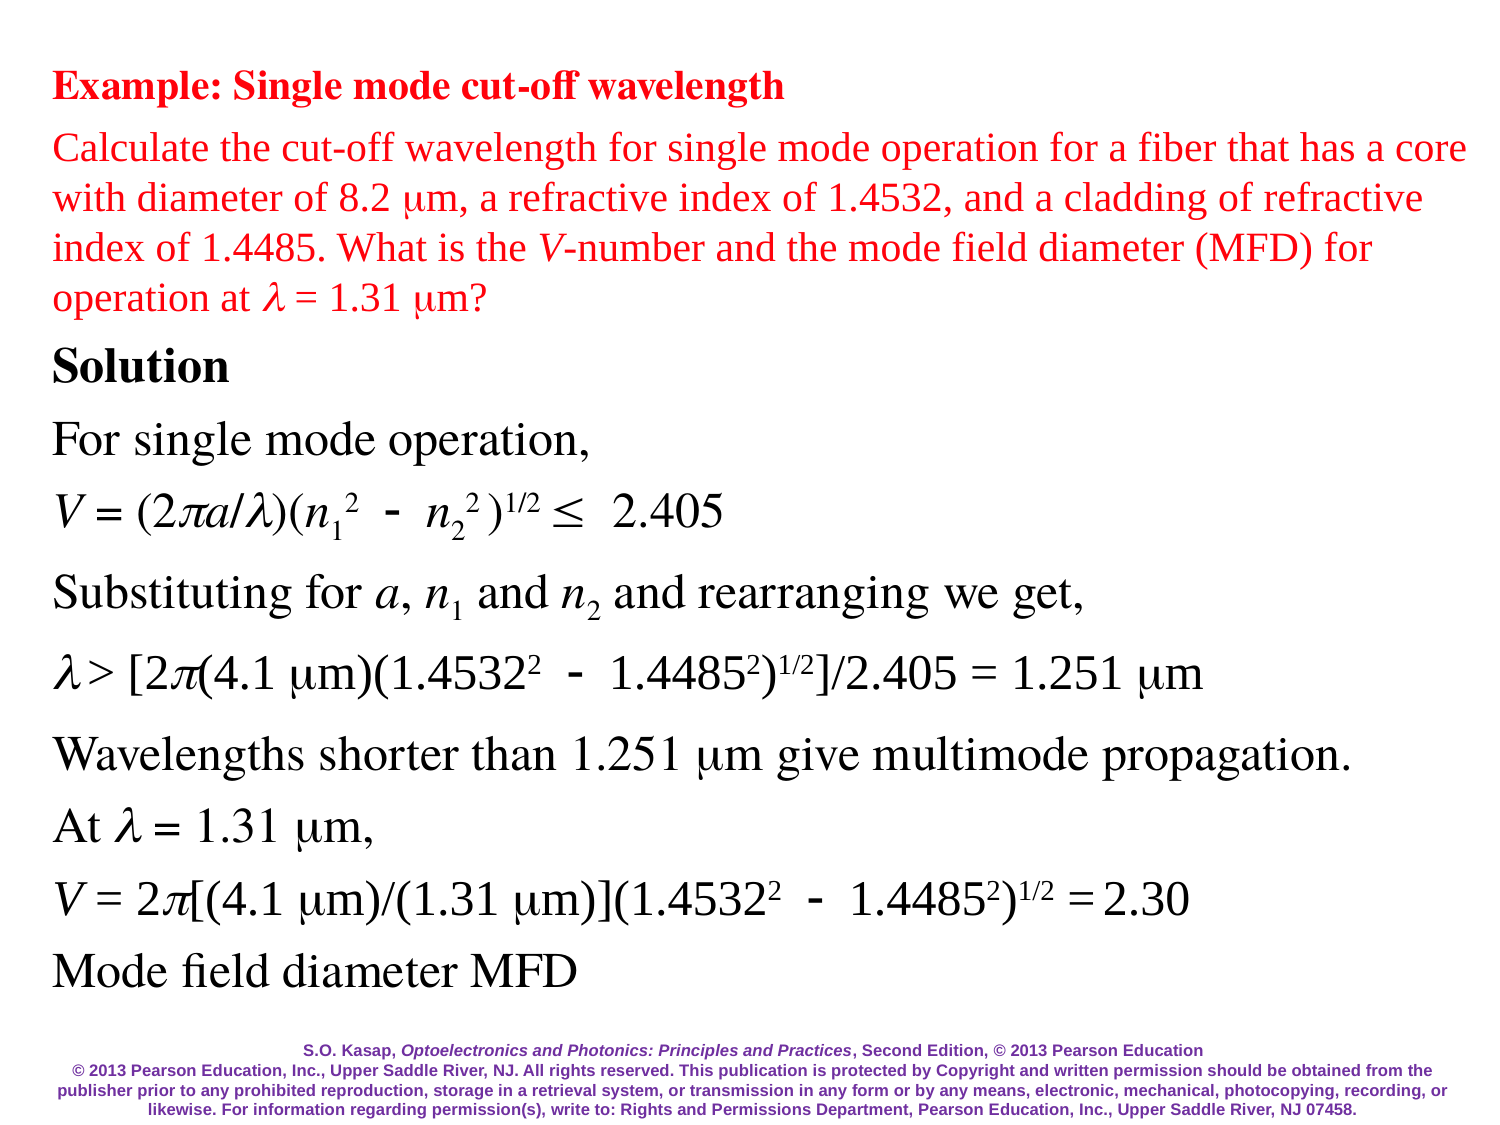

Example: Single mode cut-off wavelength
Calculate the cut-off wavelength for single mode operation for a fiber that has a core with diameter of 8.2 μm, a refractive index of 1.4532, and a cladding of refractive index of 1.4485. What is the V-number and the mode field diameter (MFD) for operation at λ = 1.31 μm?
Solution
For single mode operation,
V = (2πa/λ)(n12 − n22 )1/2 ≤ 2.405
Substituting for a, n1 and n2 and rearranging we get,
λ > [2π(4.1 μm)(1.45322 − 1.44852)1/2]/2.405 = 1.251 μm
Wavelengths shorter than 1.251 μm give multimode propagation.
At λ = 1.31 μm,
V = 2π[(4.1 μm)/(1.31 μm)](1.45322 − 1.44852)1/2 = 2.30
Mode field diameter MFD